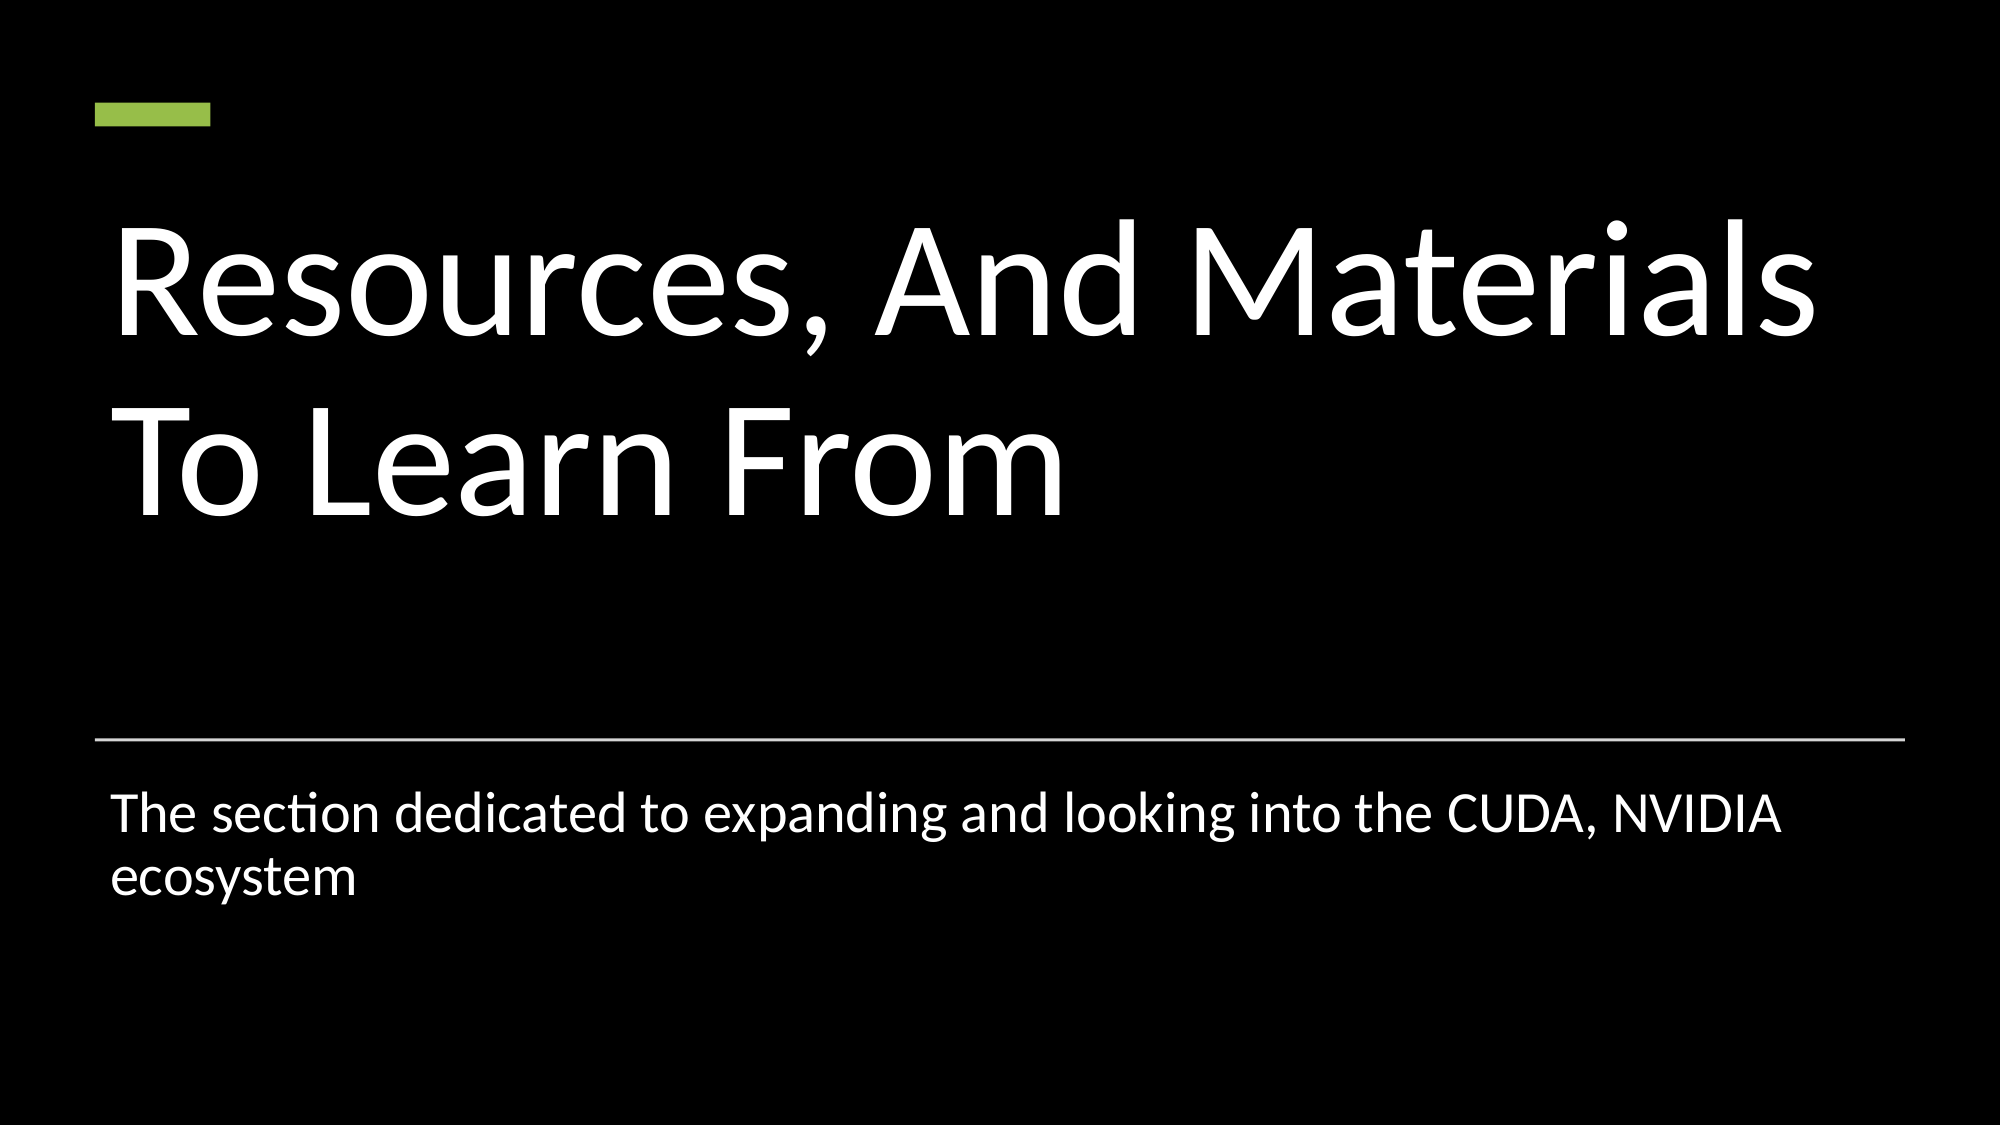

# Resources, And Materials To Learn From

The section dedicated to expanding and looking into the CUDA, NVIDIA ecosystem